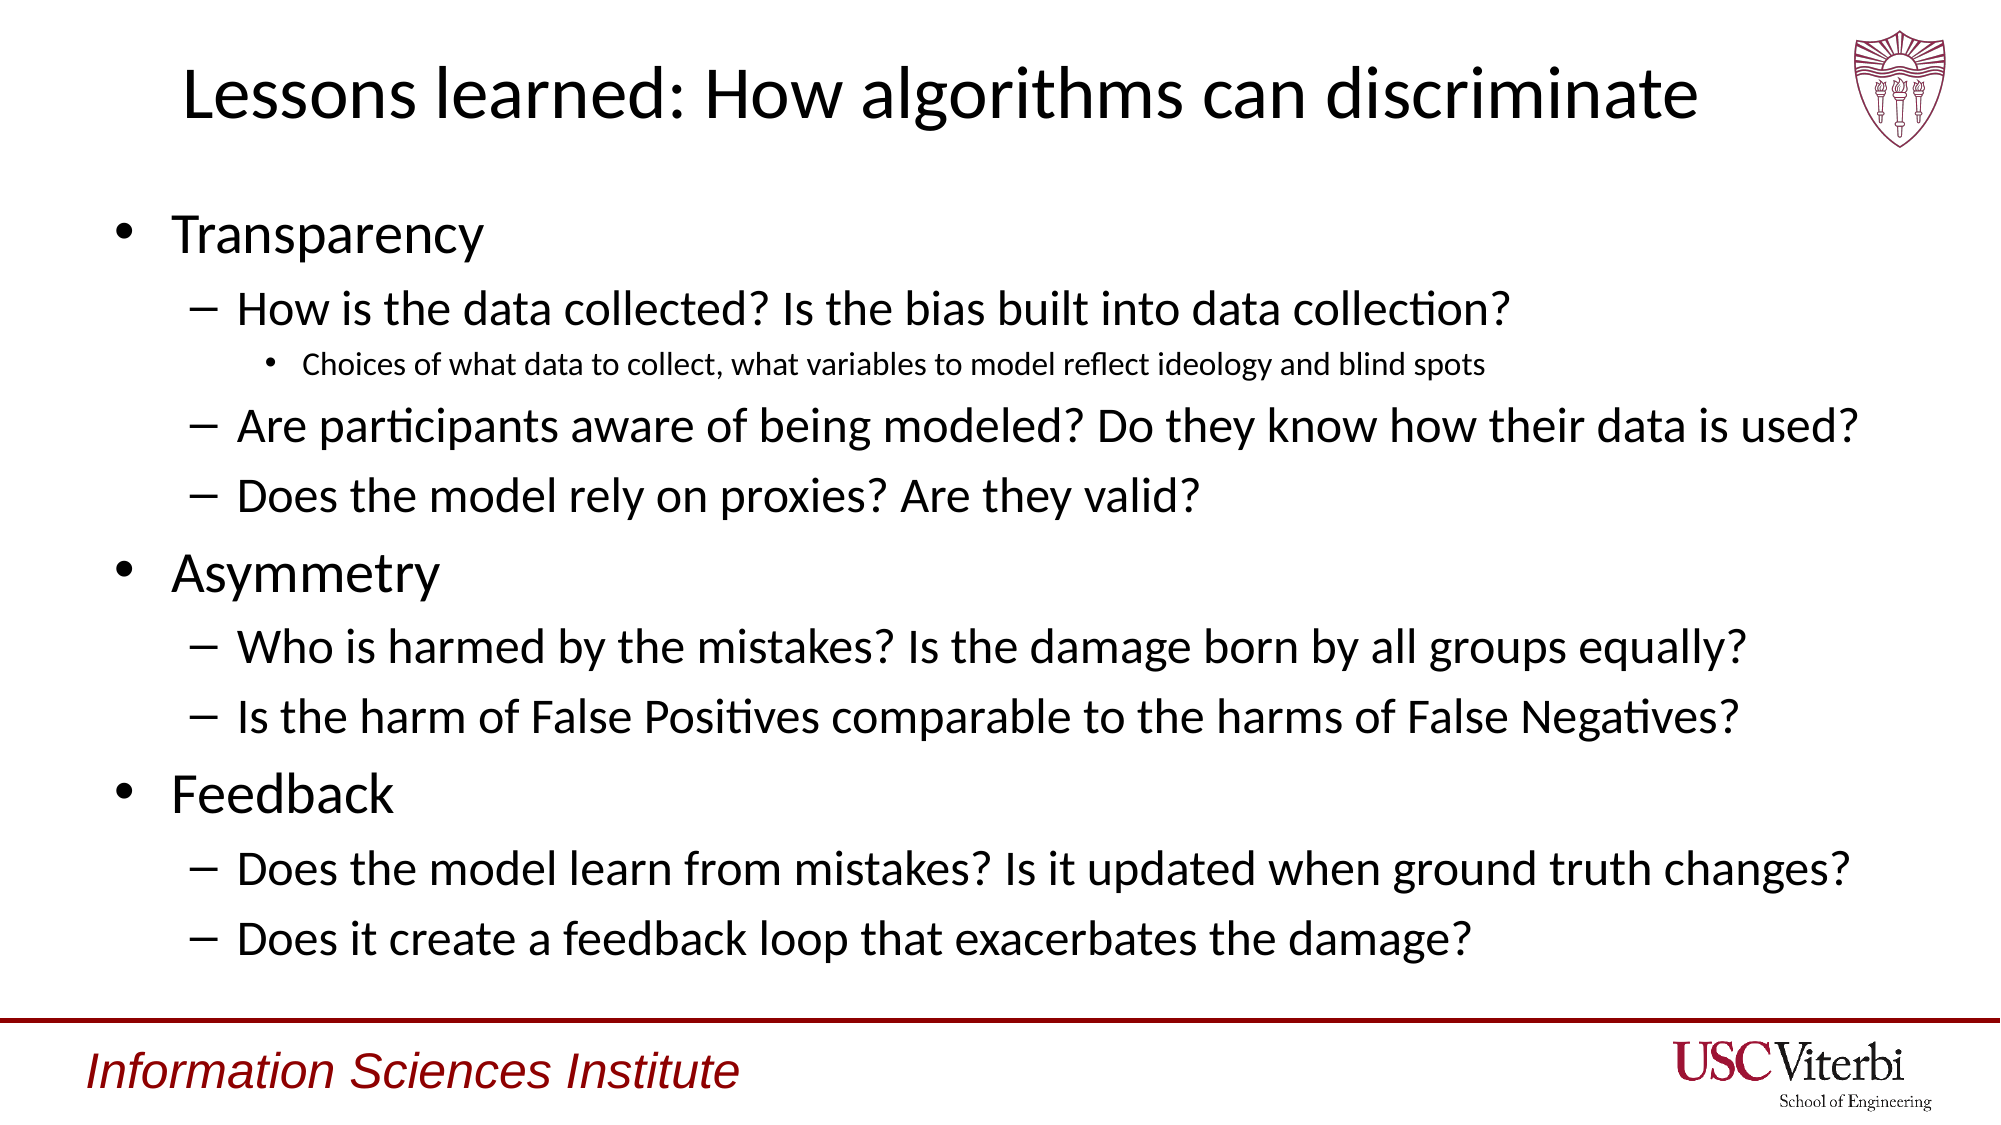

# Lessons learned: How algorithms can discriminate
Transparency
How is the data collected? Is the bias built into data collection?
Choices of what data to collect, what variables to model reflect ideology and blind spots
Are participants aware of being modeled? Do they know how their data is used?
Does the model rely on proxies? Are they valid?
Asymmetry
Who is harmed by the mistakes? Is the damage born by all groups equally?
Is the harm of False Positives comparable to the harms of False Negatives?
Feedback
Does the model learn from mistakes? Is it updated when ground truth changes?
Does it create a feedback loop that exacerbates the damage?